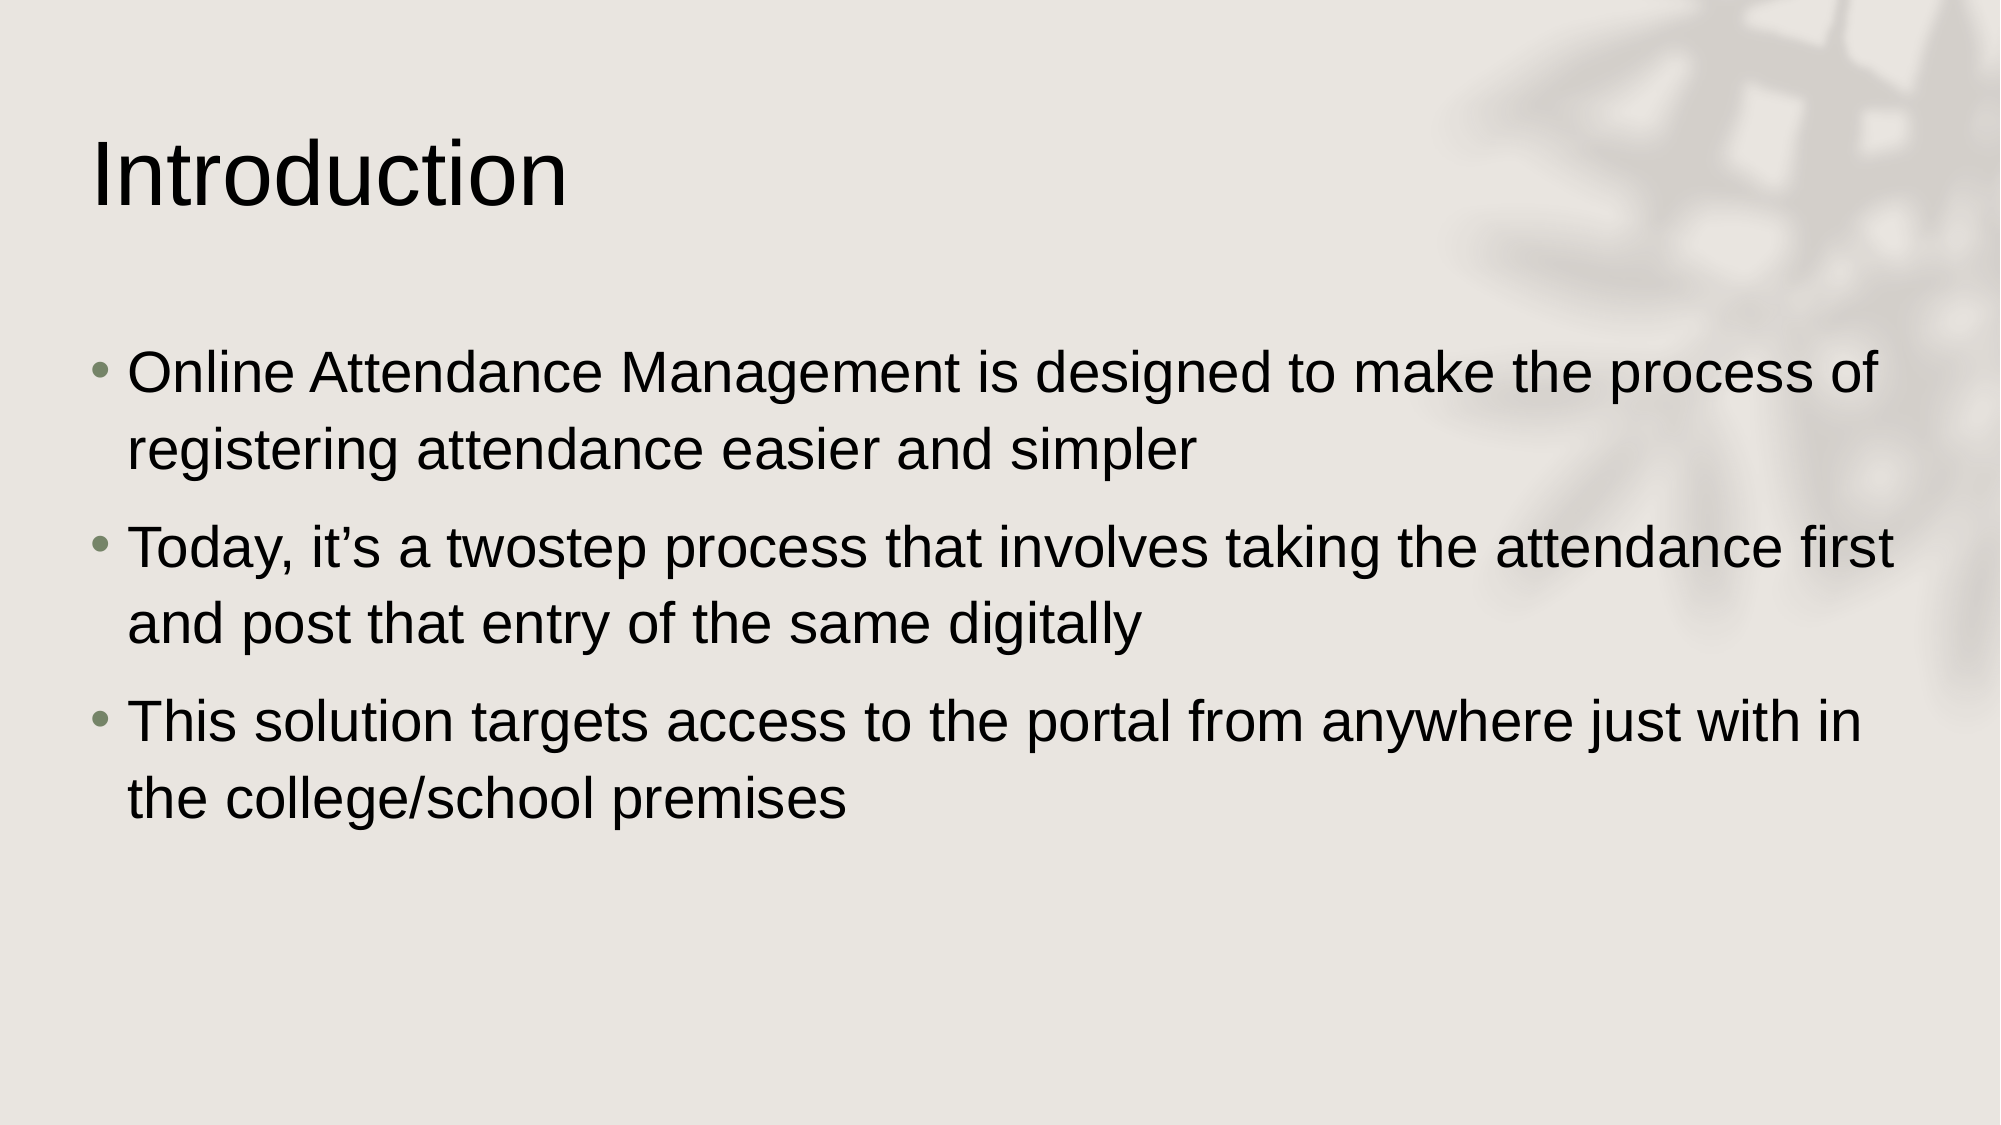

# Introduction
Online Attendance Management is designed to make the process of registering attendance easier and simpler
Today, it’s a twostep process that involves taking the attendance first and post that entry of the same digitally
This solution targets access to the portal from anywhere just with in the college/school premises